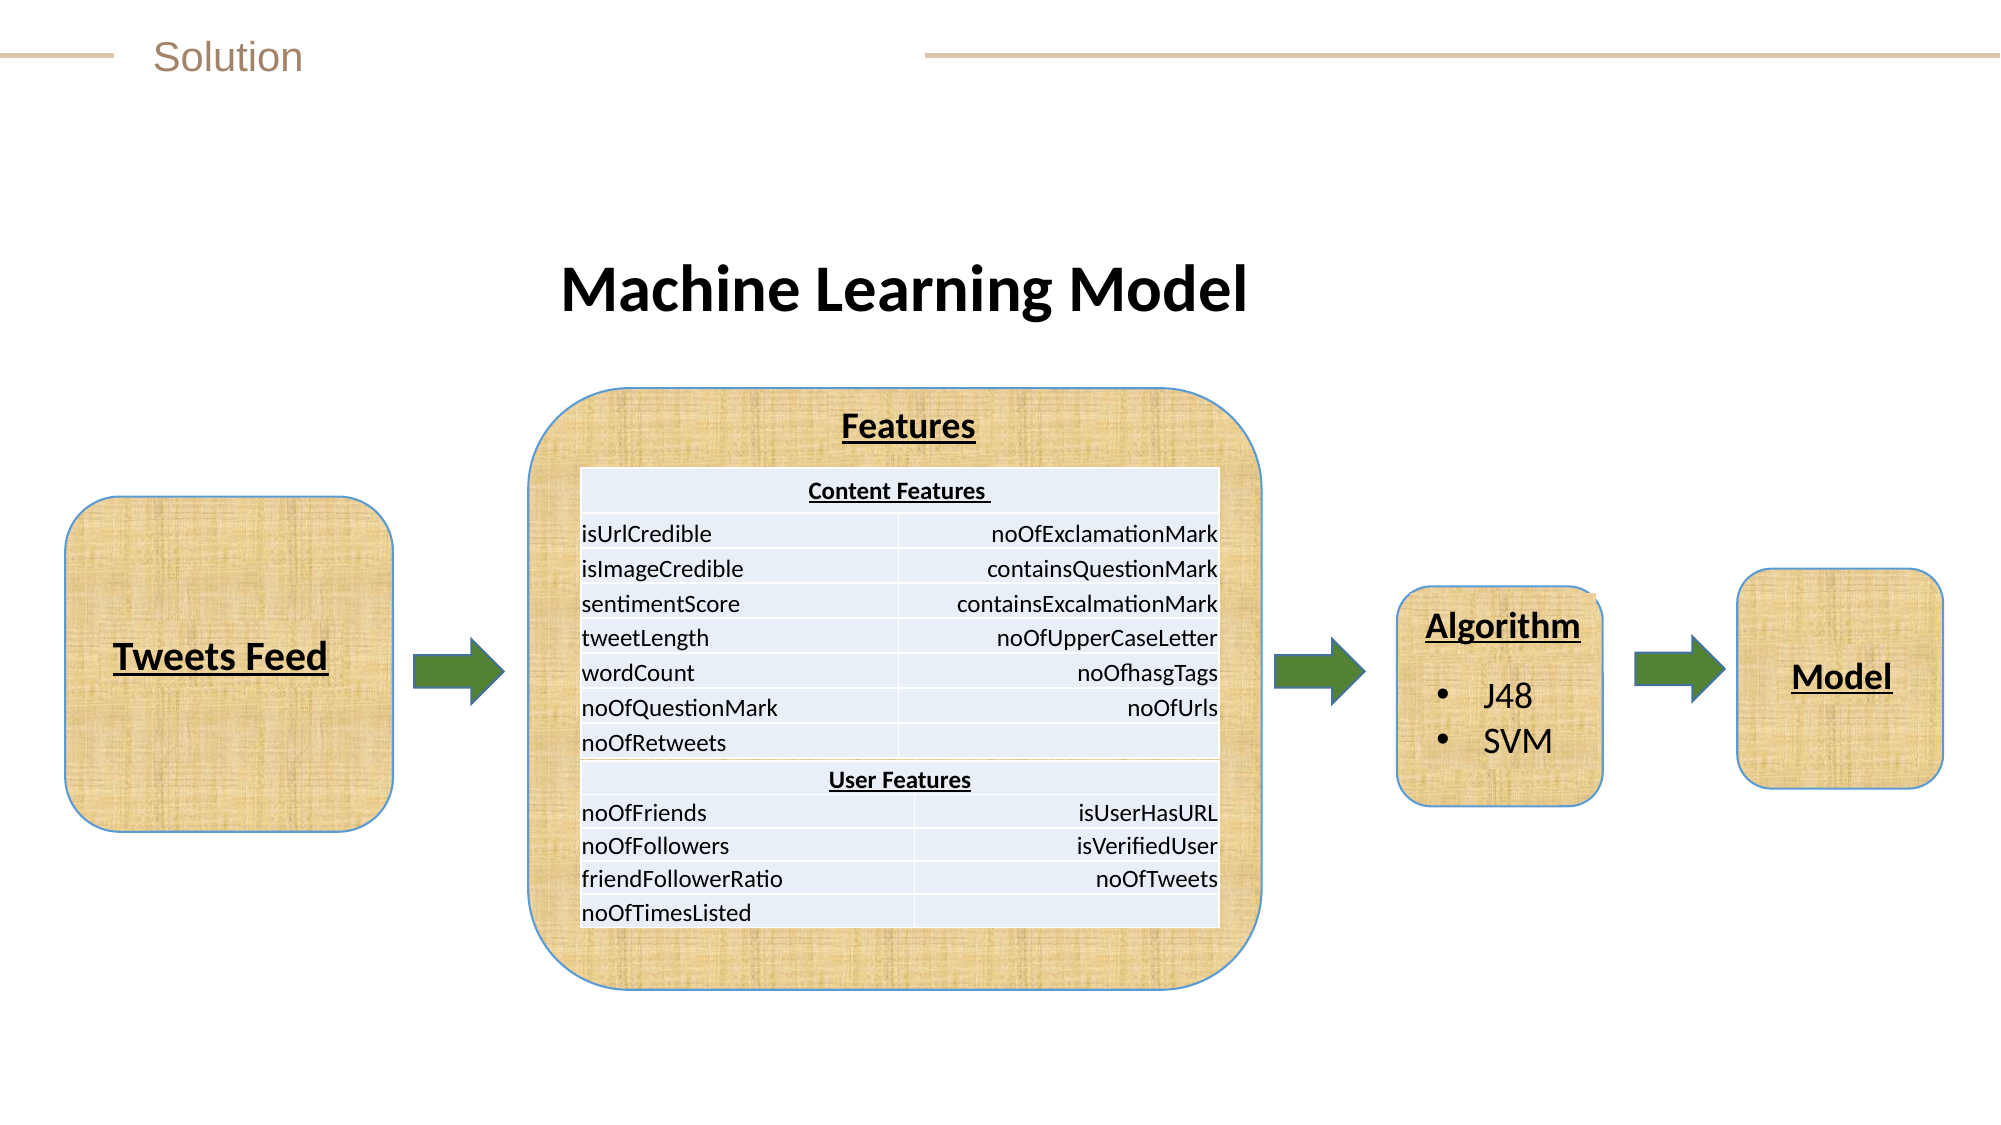

Solution
Machine Learning Model

Features
| Content Features |  |
| --- | --- |
| isUrlCredible | noOfExclamationMark |
| isImageCredible | containsQuestionMark |
| sentimentScore | containsExcalmationMark |
| tweetLength | noOfUpperCaseLetter |
| wordCount | noOfhasgTags |
| noOfQuestionMark | noOfUrls |
| noOfRetweets |  |

Tweets Feed

Model

Algorithm
J48
SVM

| User Features |  |
| --- | --- |
| noOfFriends | isUserHasURL |
| noOfFollowers | isVerifiedUser |
| friendFollowerRatio | noOfTweets |
| noOfTimesListed |  |